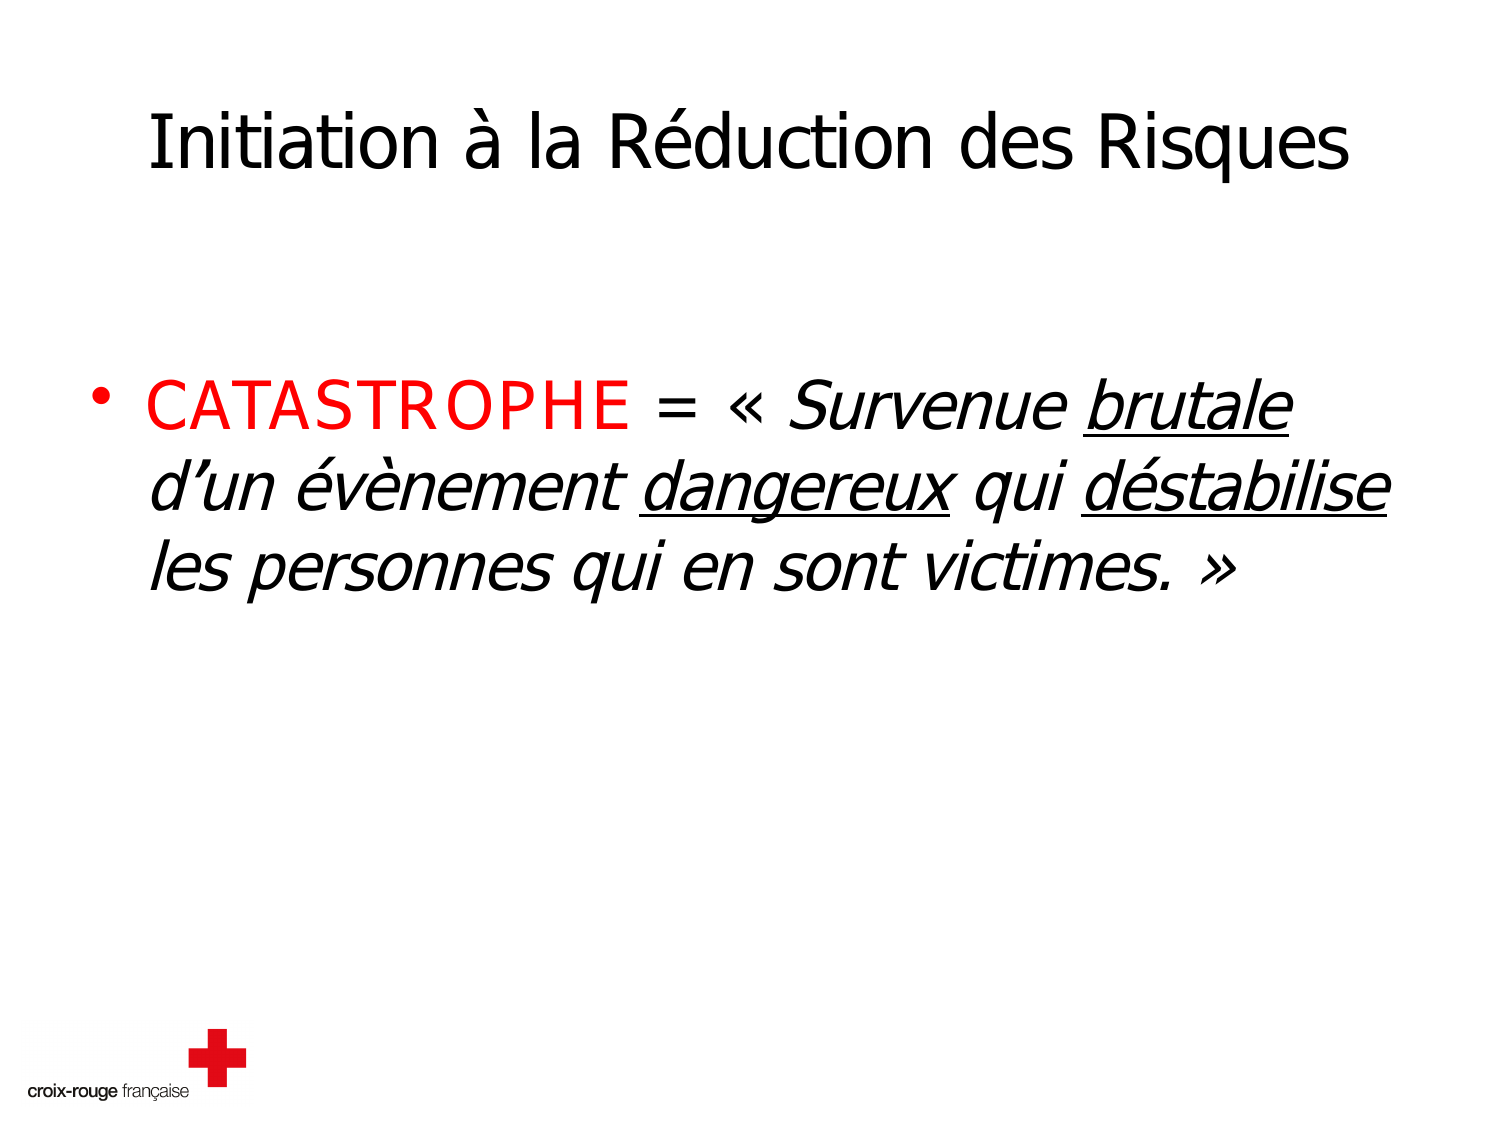

# Initiation à la Réduction des Risques

CATASTROPHE = « Survenue brutale d’un évènement dangereux qui déstabilise les personnes qui en sont victimes. »